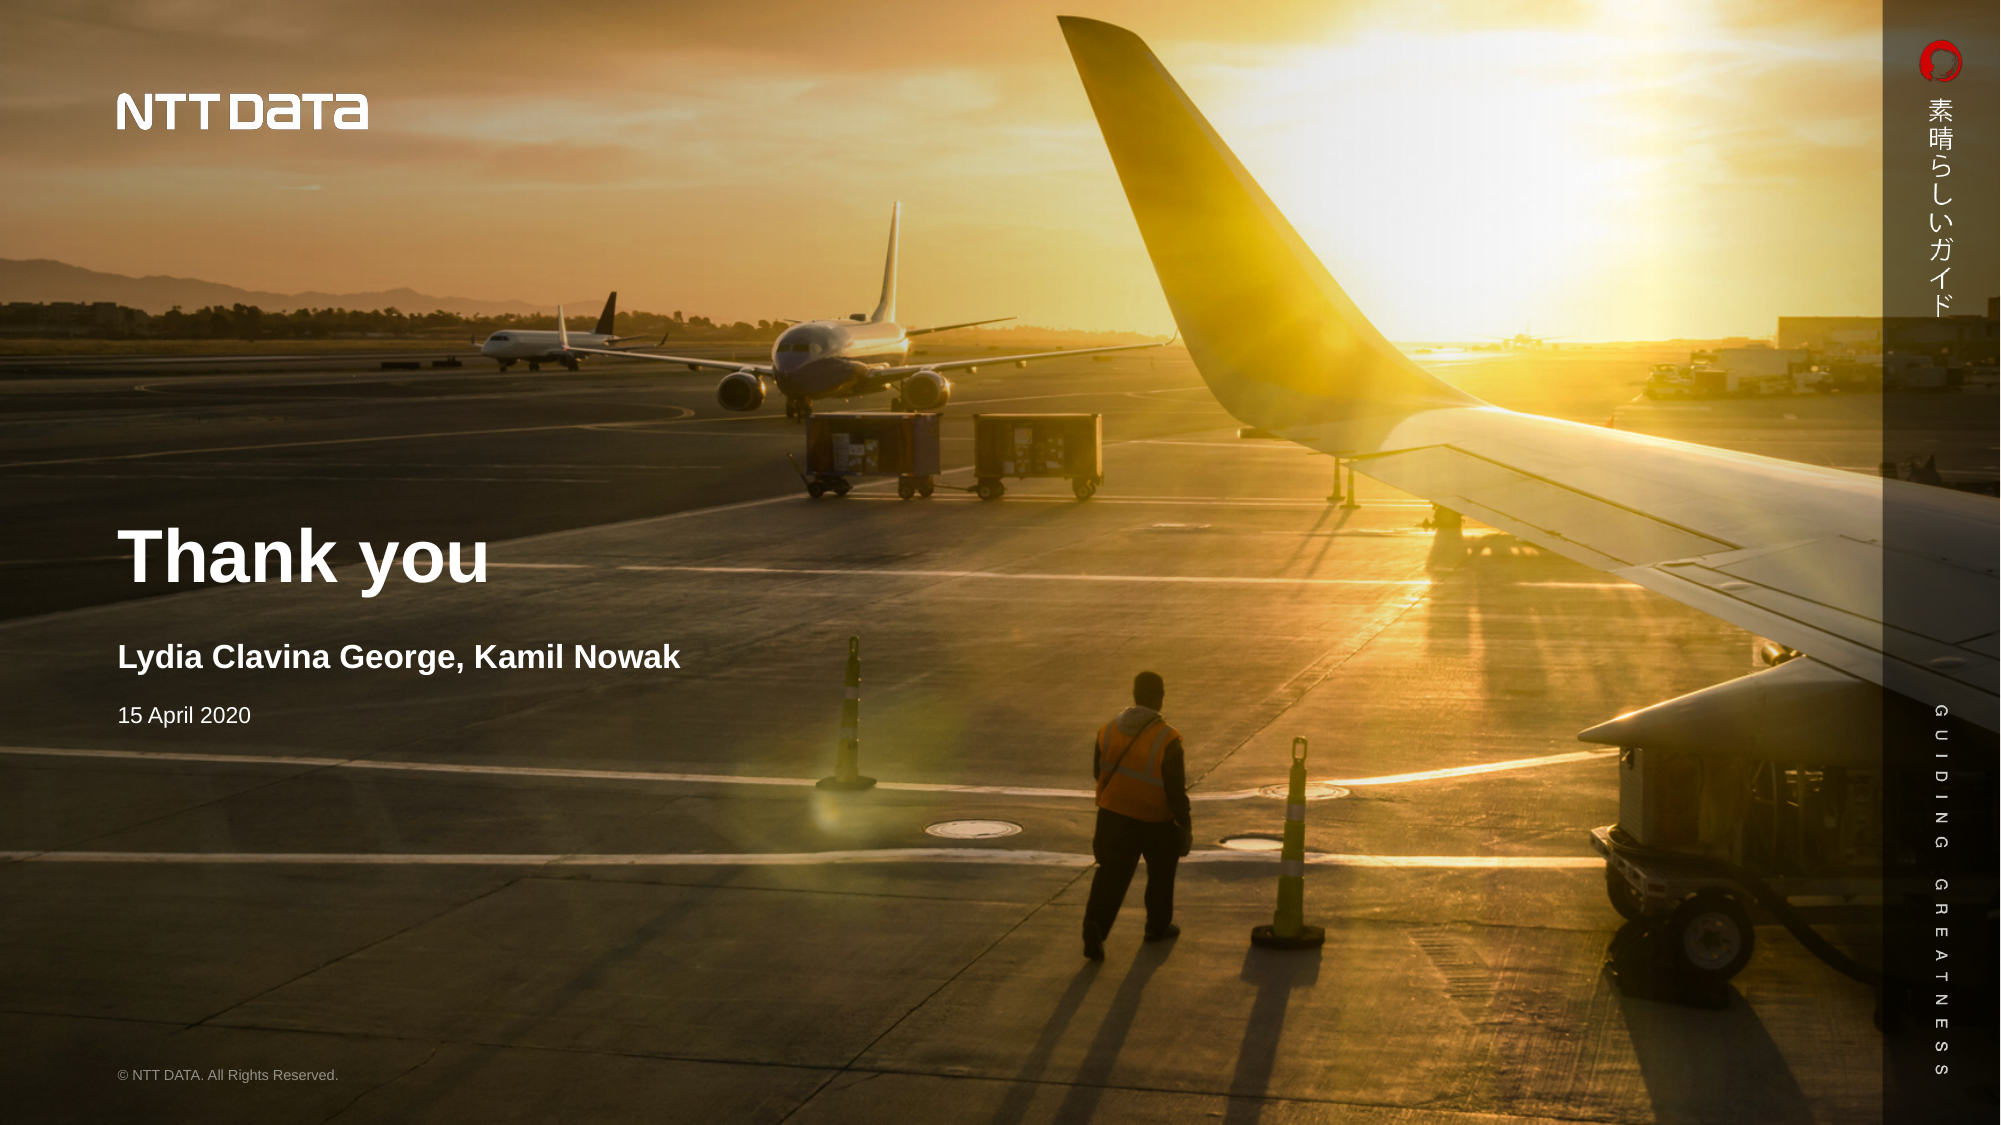

Lydia Clavina George, Kamil Nowak
15 April 2020